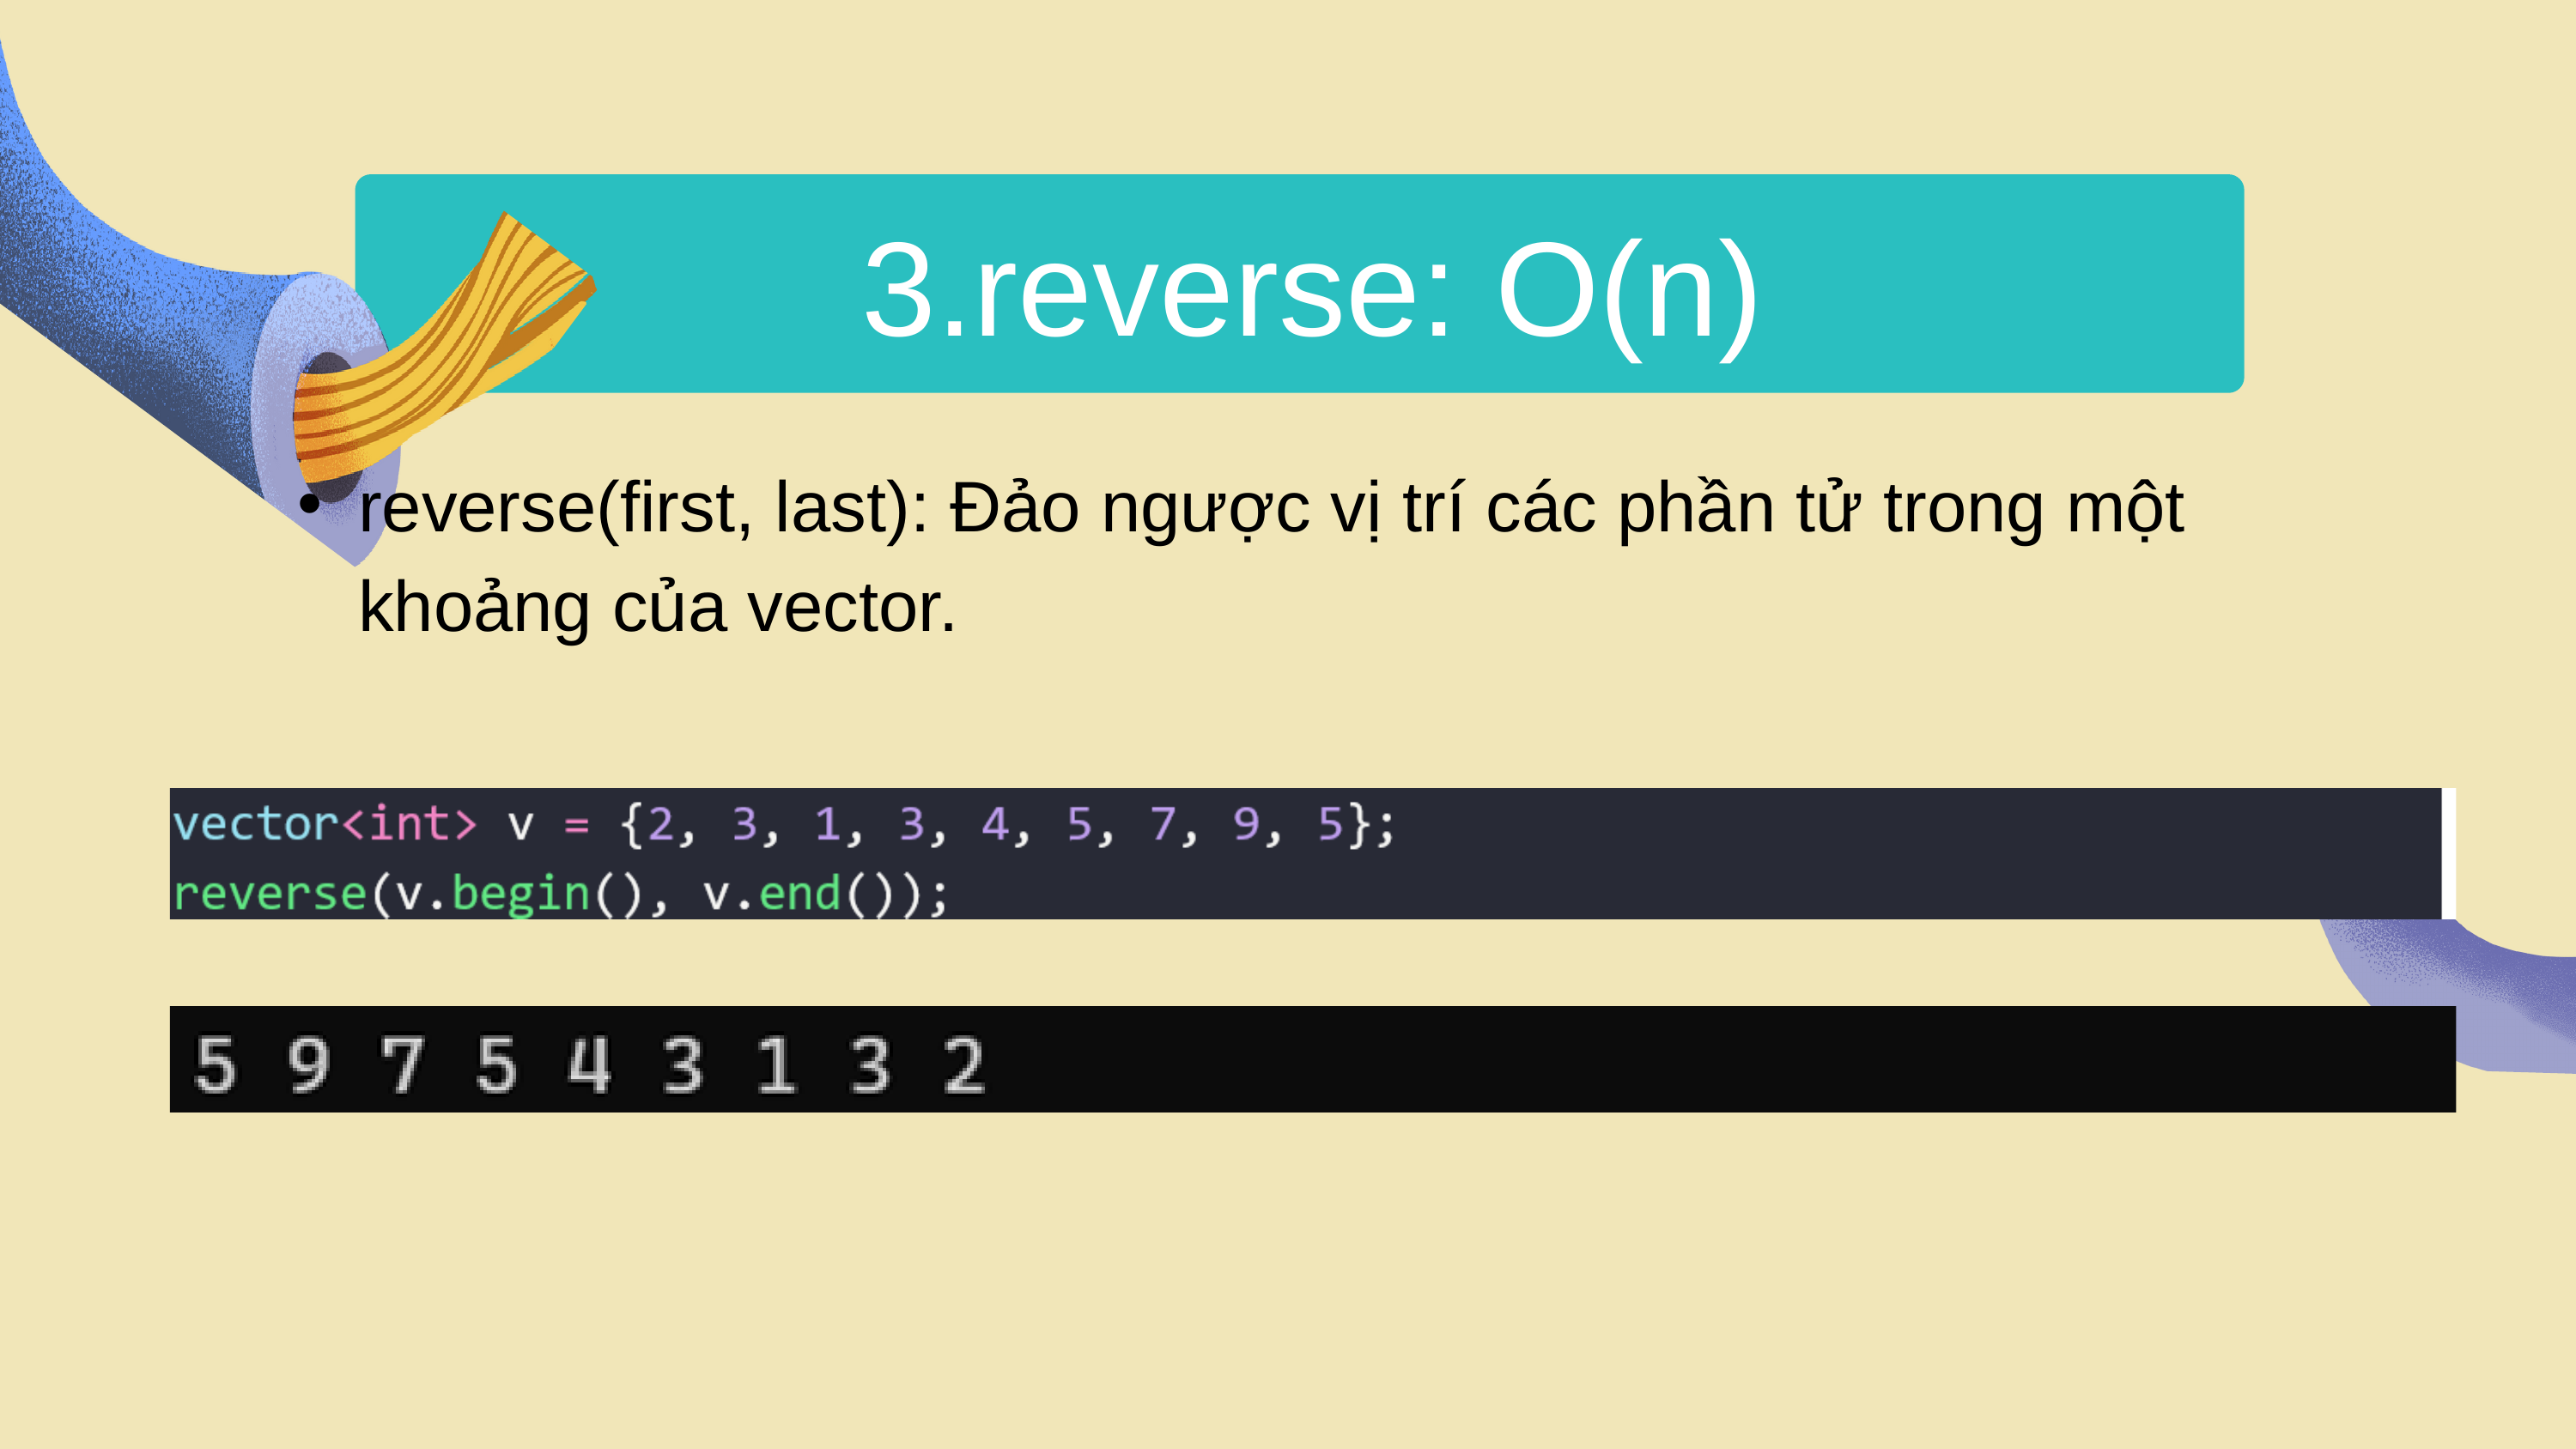

3.reverse: O(n)

reverse(first, last): Đảo ngược vị trí các phần tử trong một khoảng của vector.